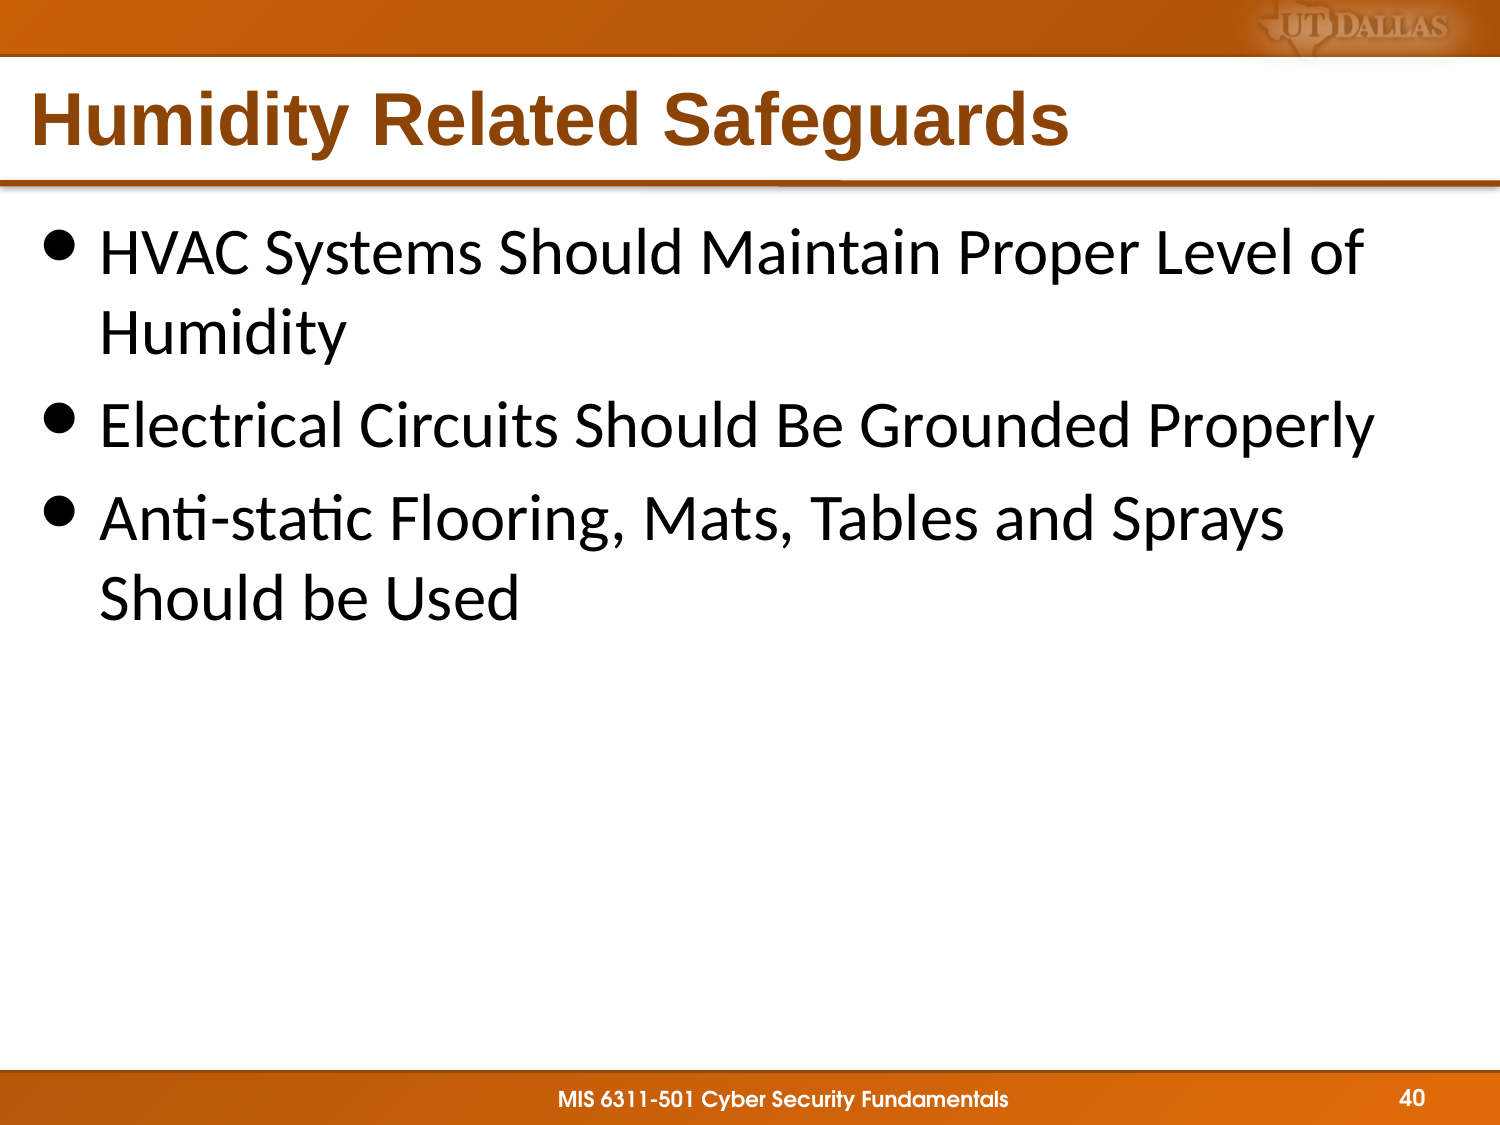

# Humidity Related Safeguards
HVAC Systems Should Maintain Proper Level of Humidity
Electrical Circuits Should Be Grounded Properly
Anti-static Flooring, Mats, Tables and Sprays Should be Used
40